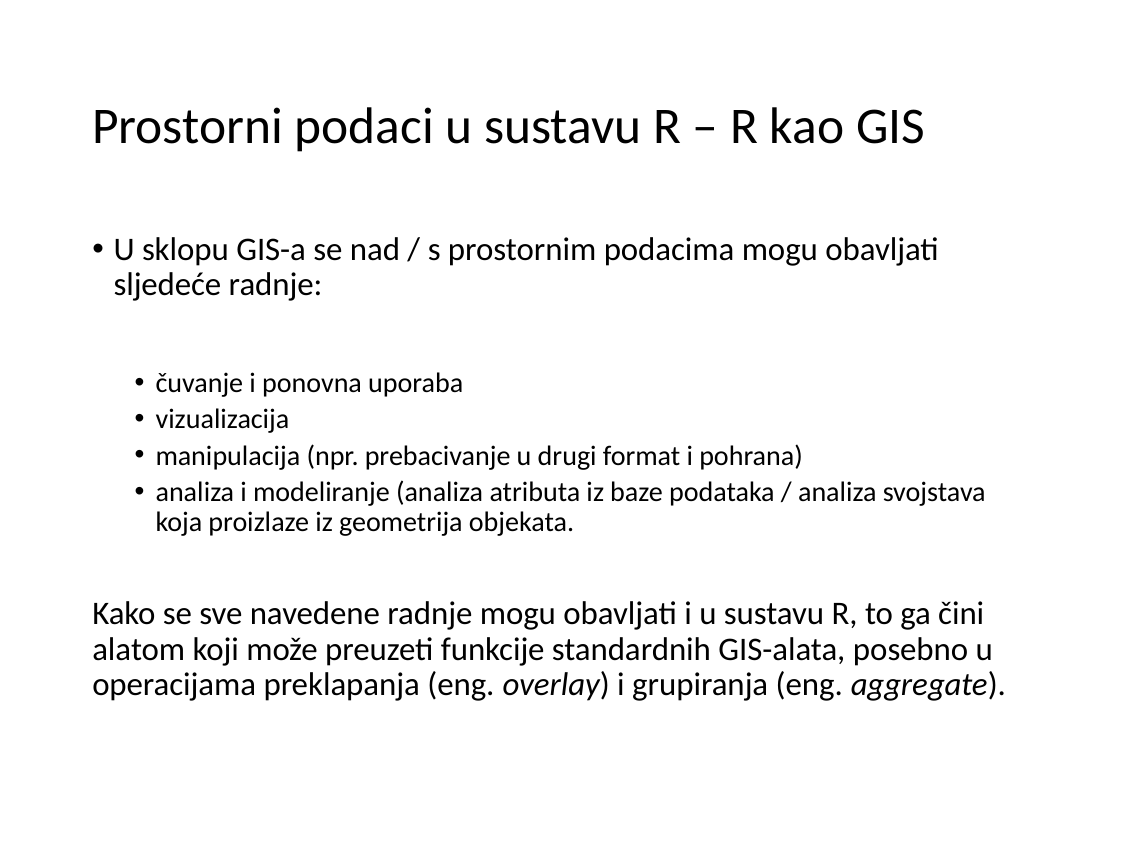

# Prostorni podaci u sustavu R – R kao GIS
U sklopu GIS-a se nad / s prostornim podacima mogu obavljati sljedeće radnje:

čuvanje i ponovna uporaba
vizualizacija
manipulacija (npr. prebacivanje u drugi format i pohrana)
analiza i modeliranje (analiza atributa iz baze podataka / analiza svojstava koja proizlaze iz geometrija objekata.

Kako se sve navedene radnje mogu obavljati i u sustavu R, to ga čini alatom koji može preuzeti funkcije standardnih GIS-alata, posebno u operacijama preklapanja (eng. overlay) i grupiranja (eng. aggregate).